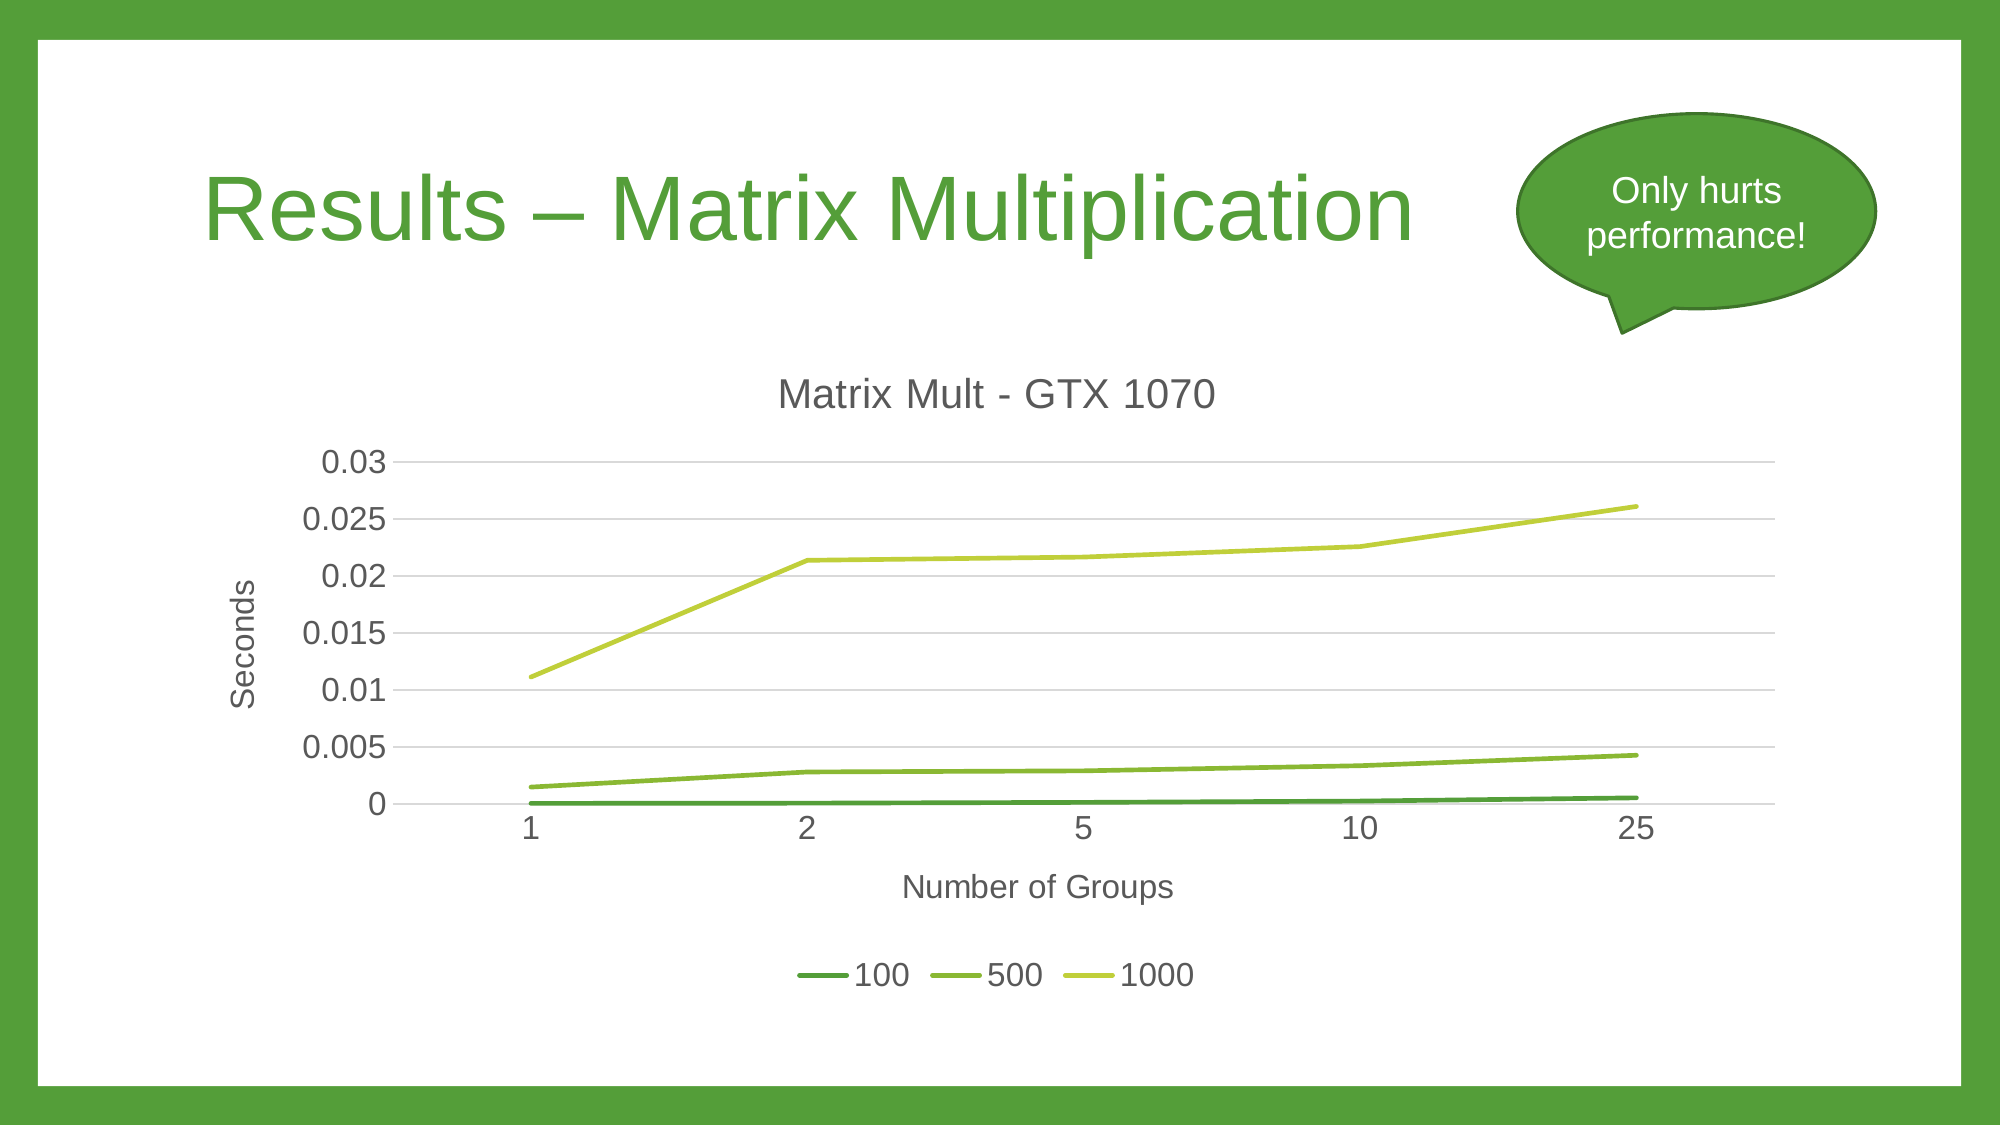

# Results – Matrix Multiplication
Only hurts performance!

### Chart: Matrix Mult - GTX 1070

| Category | 100 | 500 | 1000 |
|---|---|---|---|
| 1 | 3.605e-05 | 0.00146496 | 0.01111698 |
| 2 | 5.503e-05 | 0.00278891 | 0.02136387 |
| 5 | 0.0001239 | 0.00288792 | 0.02164807 |
| 10 | 0.00023792 | 0.00333933 | 0.02256281 |
| 25 | 0.00052286 | 0.0042544 | 0.02608587 |